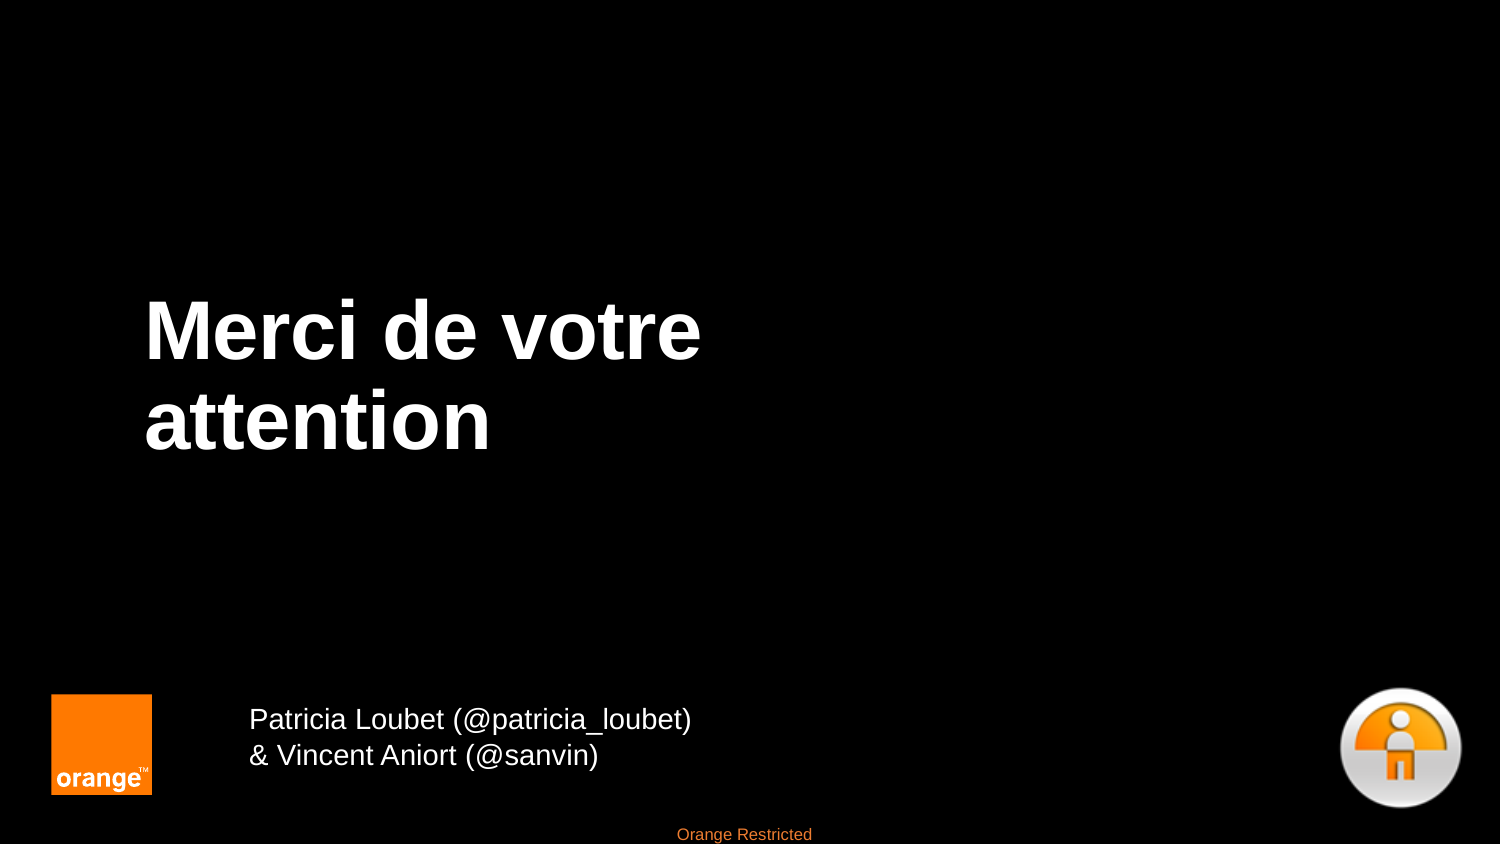

# Merci de votre attention
Patricia Loubet (@patricia_loubet)
& Vincent Aniort (@sanvin)